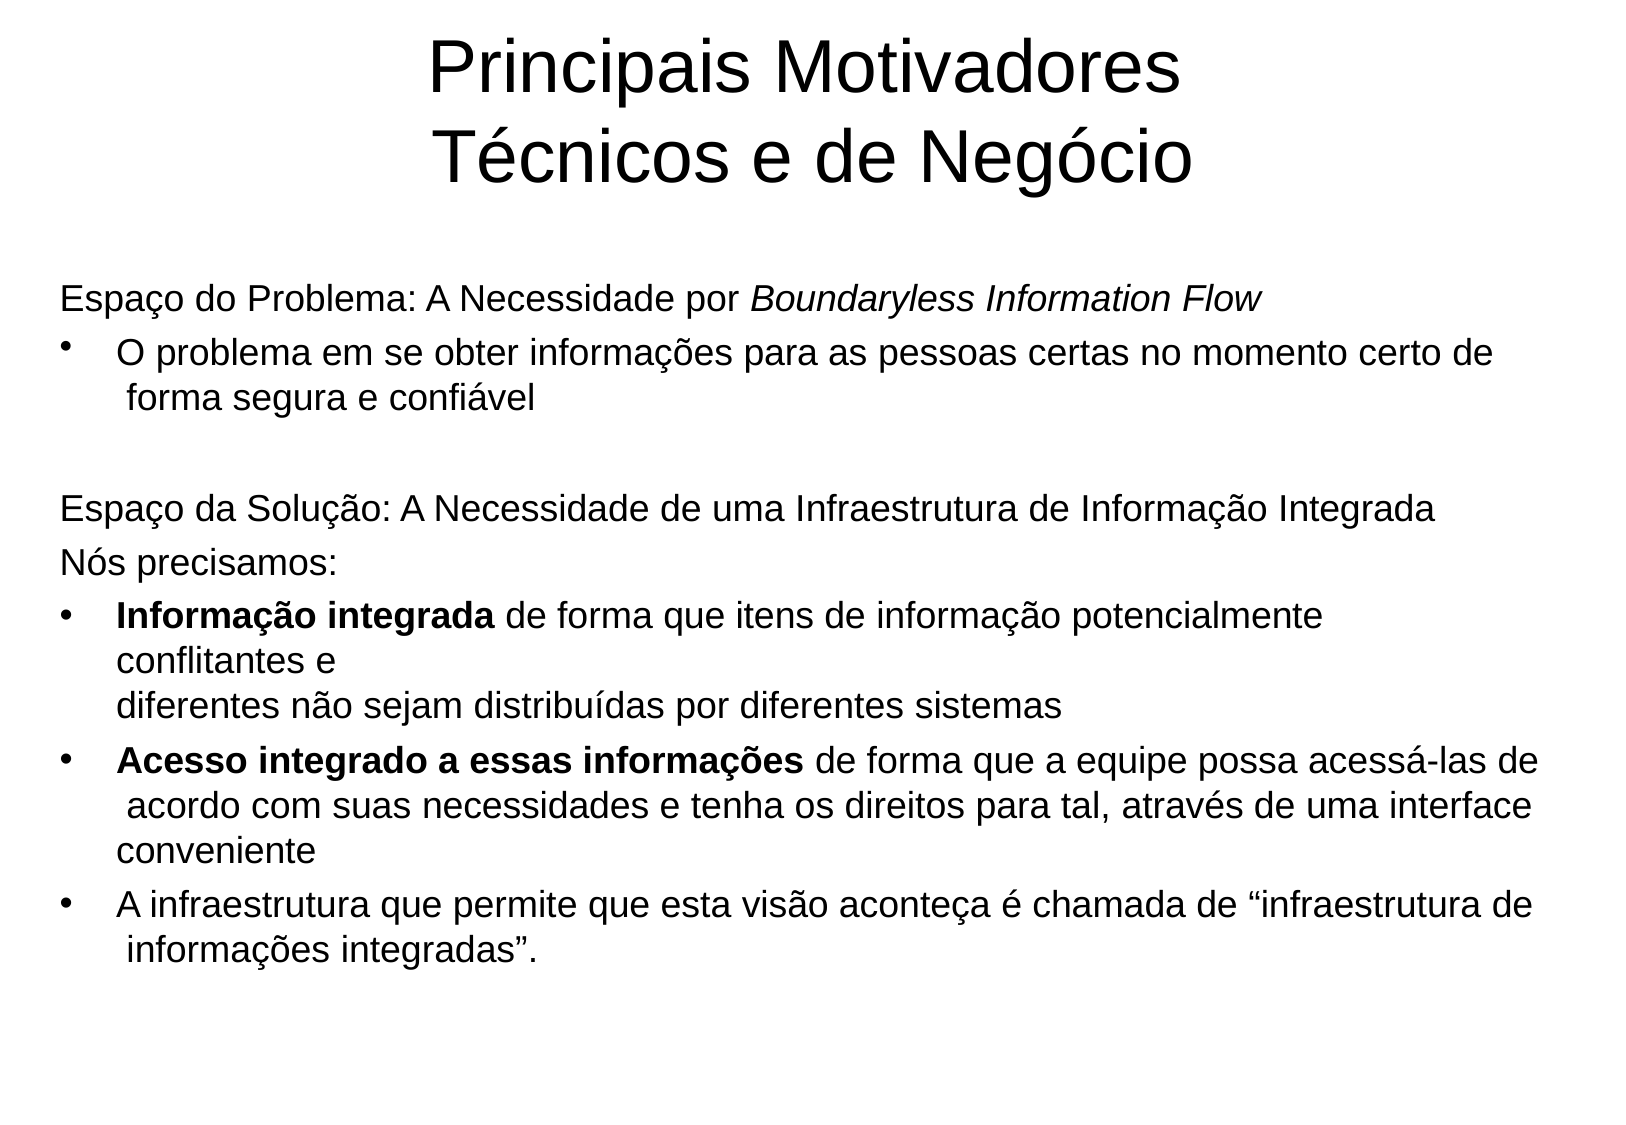

# Principais Motivadores  Técnicos e de Negócio
Espaço do Problema: A Necessidade por Boundaryless Information Flow
O problema em se obter informações para as pessoas certas no momento certo de  forma segura e confiável

Espaço da Solução: A Necessidade de uma Infraestrutura de Informação Integrada
Nós precisamos:
Informação integrada de forma que itens de informação potencialmente conflitantes e
diferentes não sejam distribuídas por diferentes sistemas
Acesso integrado a essas informações de forma que a equipe possa acessá-las de  acordo com suas necessidades e tenha os direitos para tal, através de uma interface  conveniente
A infraestrutura que permite que esta visão aconteça é chamada de “infraestrutura de  informações integradas”.